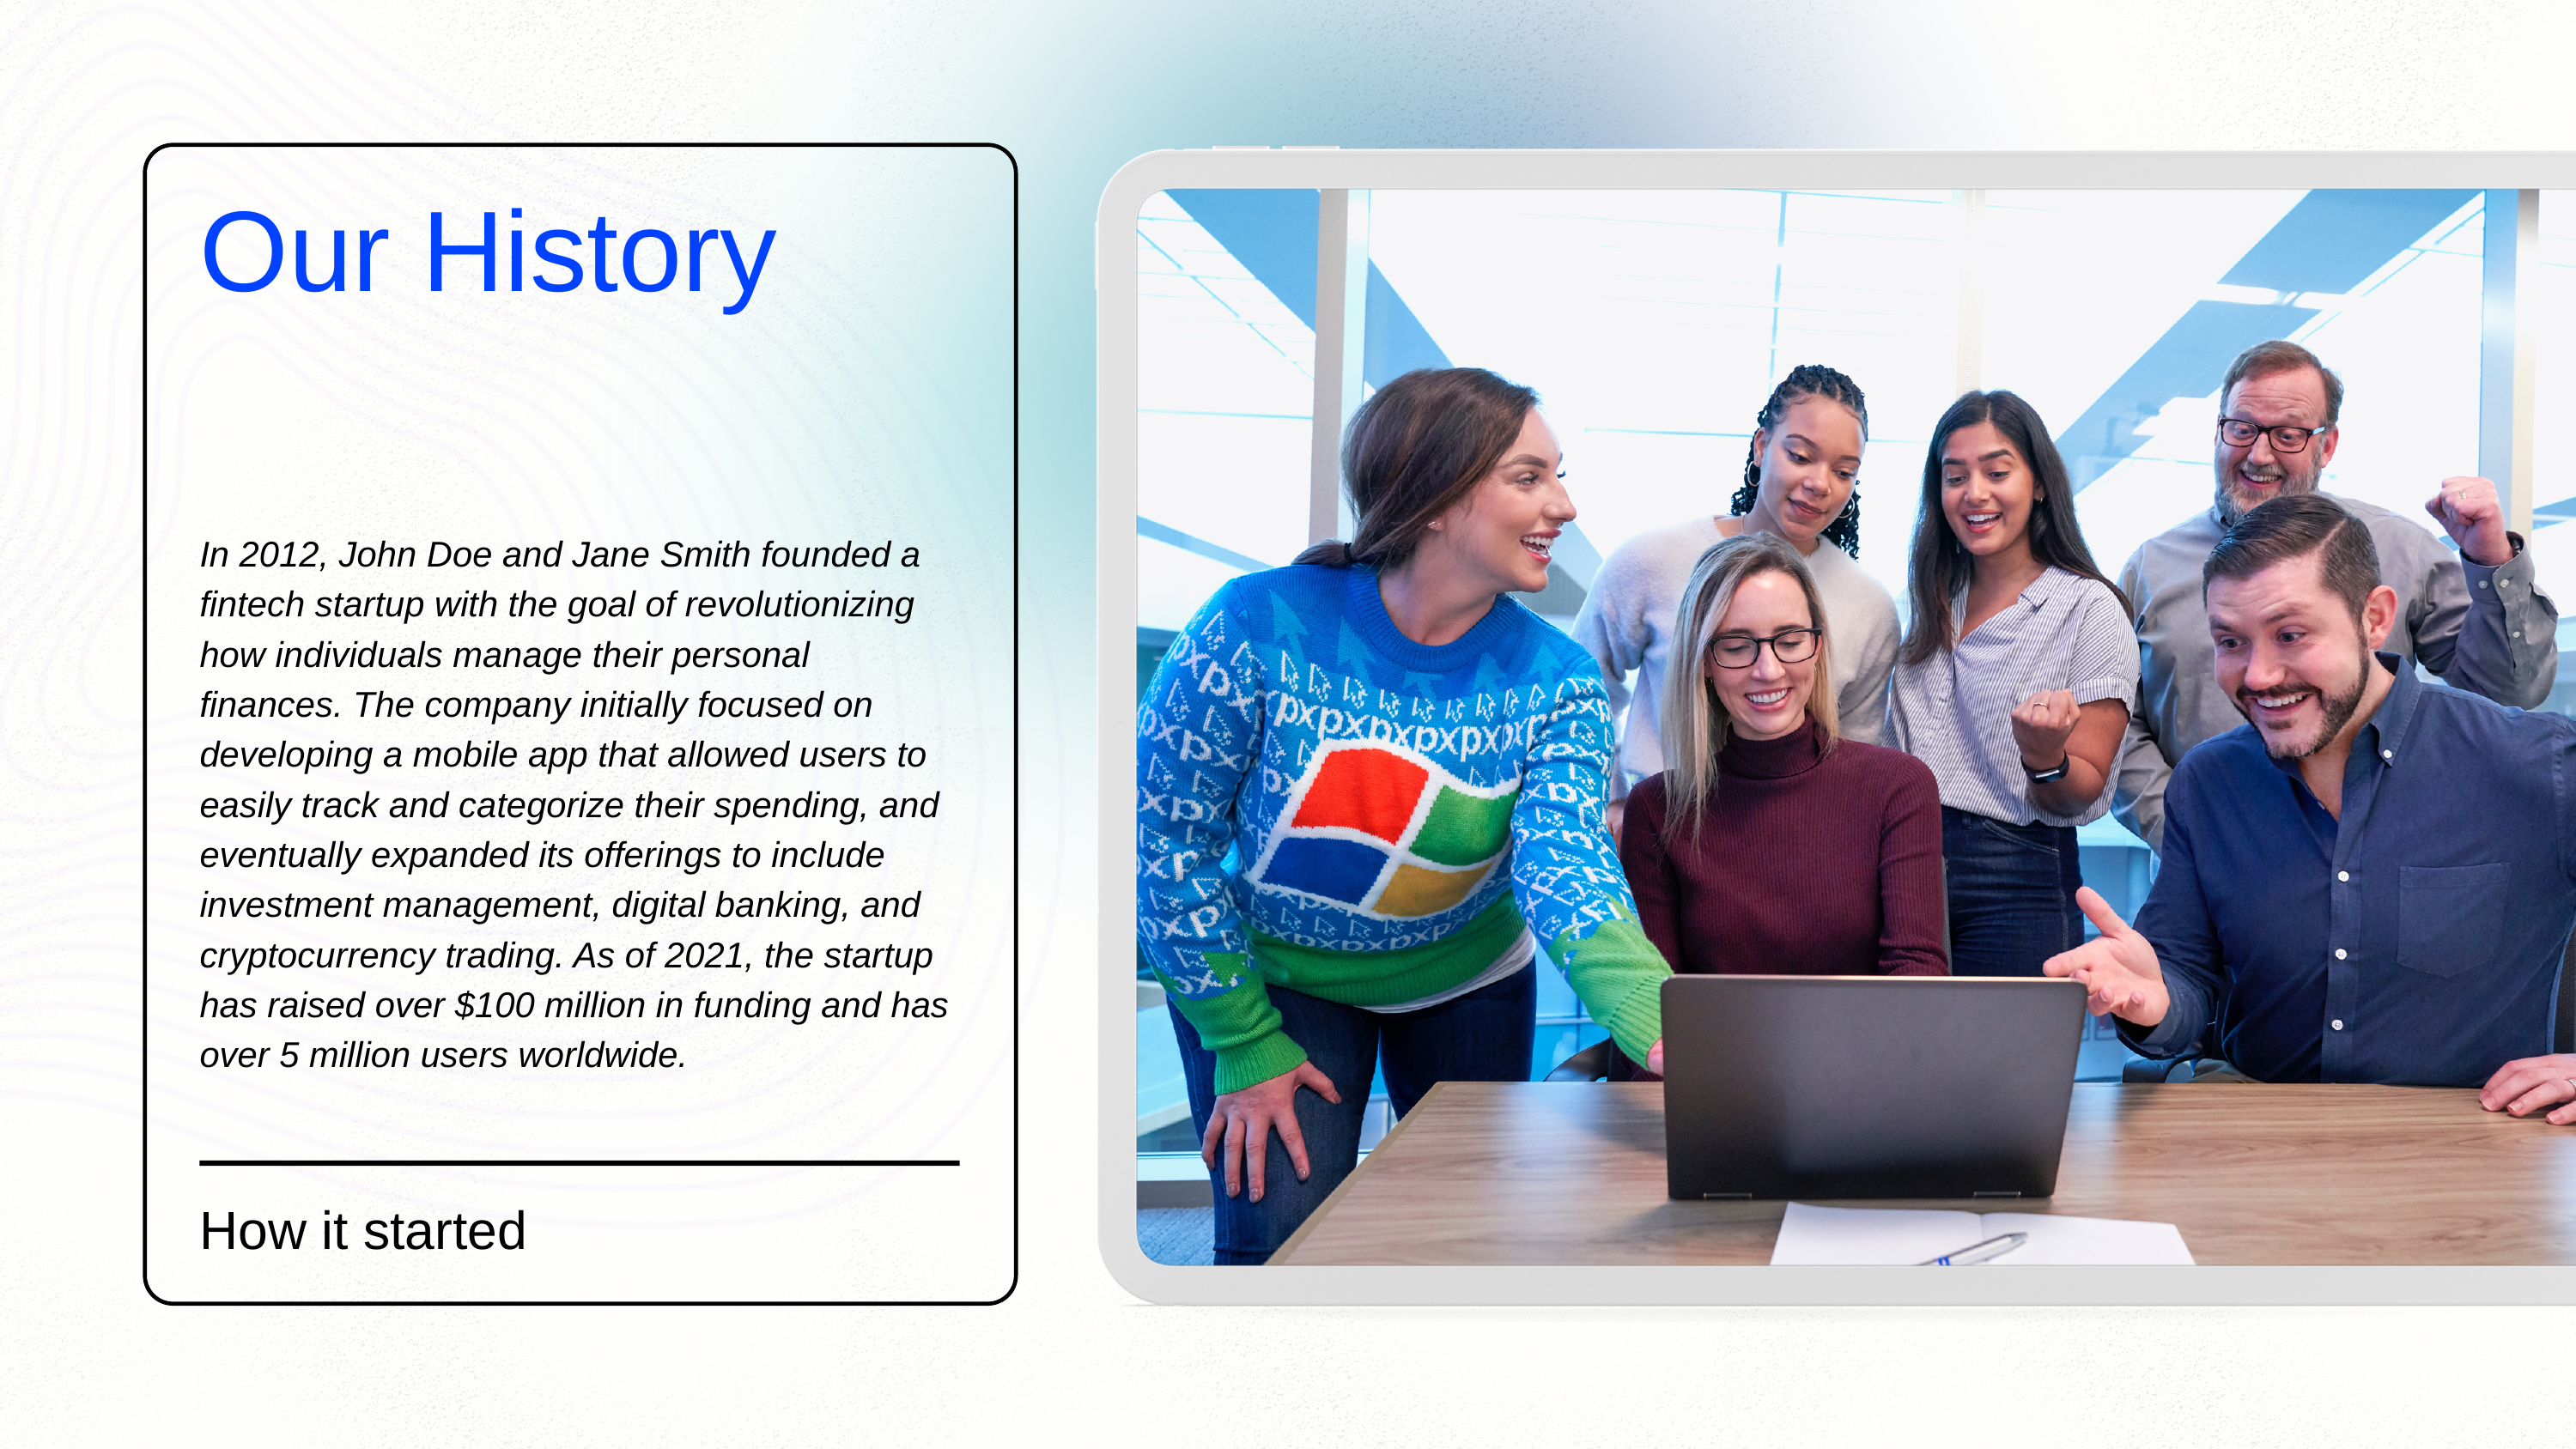

Our History
In 2012, John Doe and Jane Smith founded a fintech startup with the goal of revolutionizing how individuals manage their personal finances. The company initially focused on developing a mobile app that allowed users to easily track and categorize their spending, and eventually expanded its offerings to include investment management, digital banking, and cryptocurrency trading. As of 2021, the startup has raised over $100 million in funding and has over 5 million users worldwide.

How it started